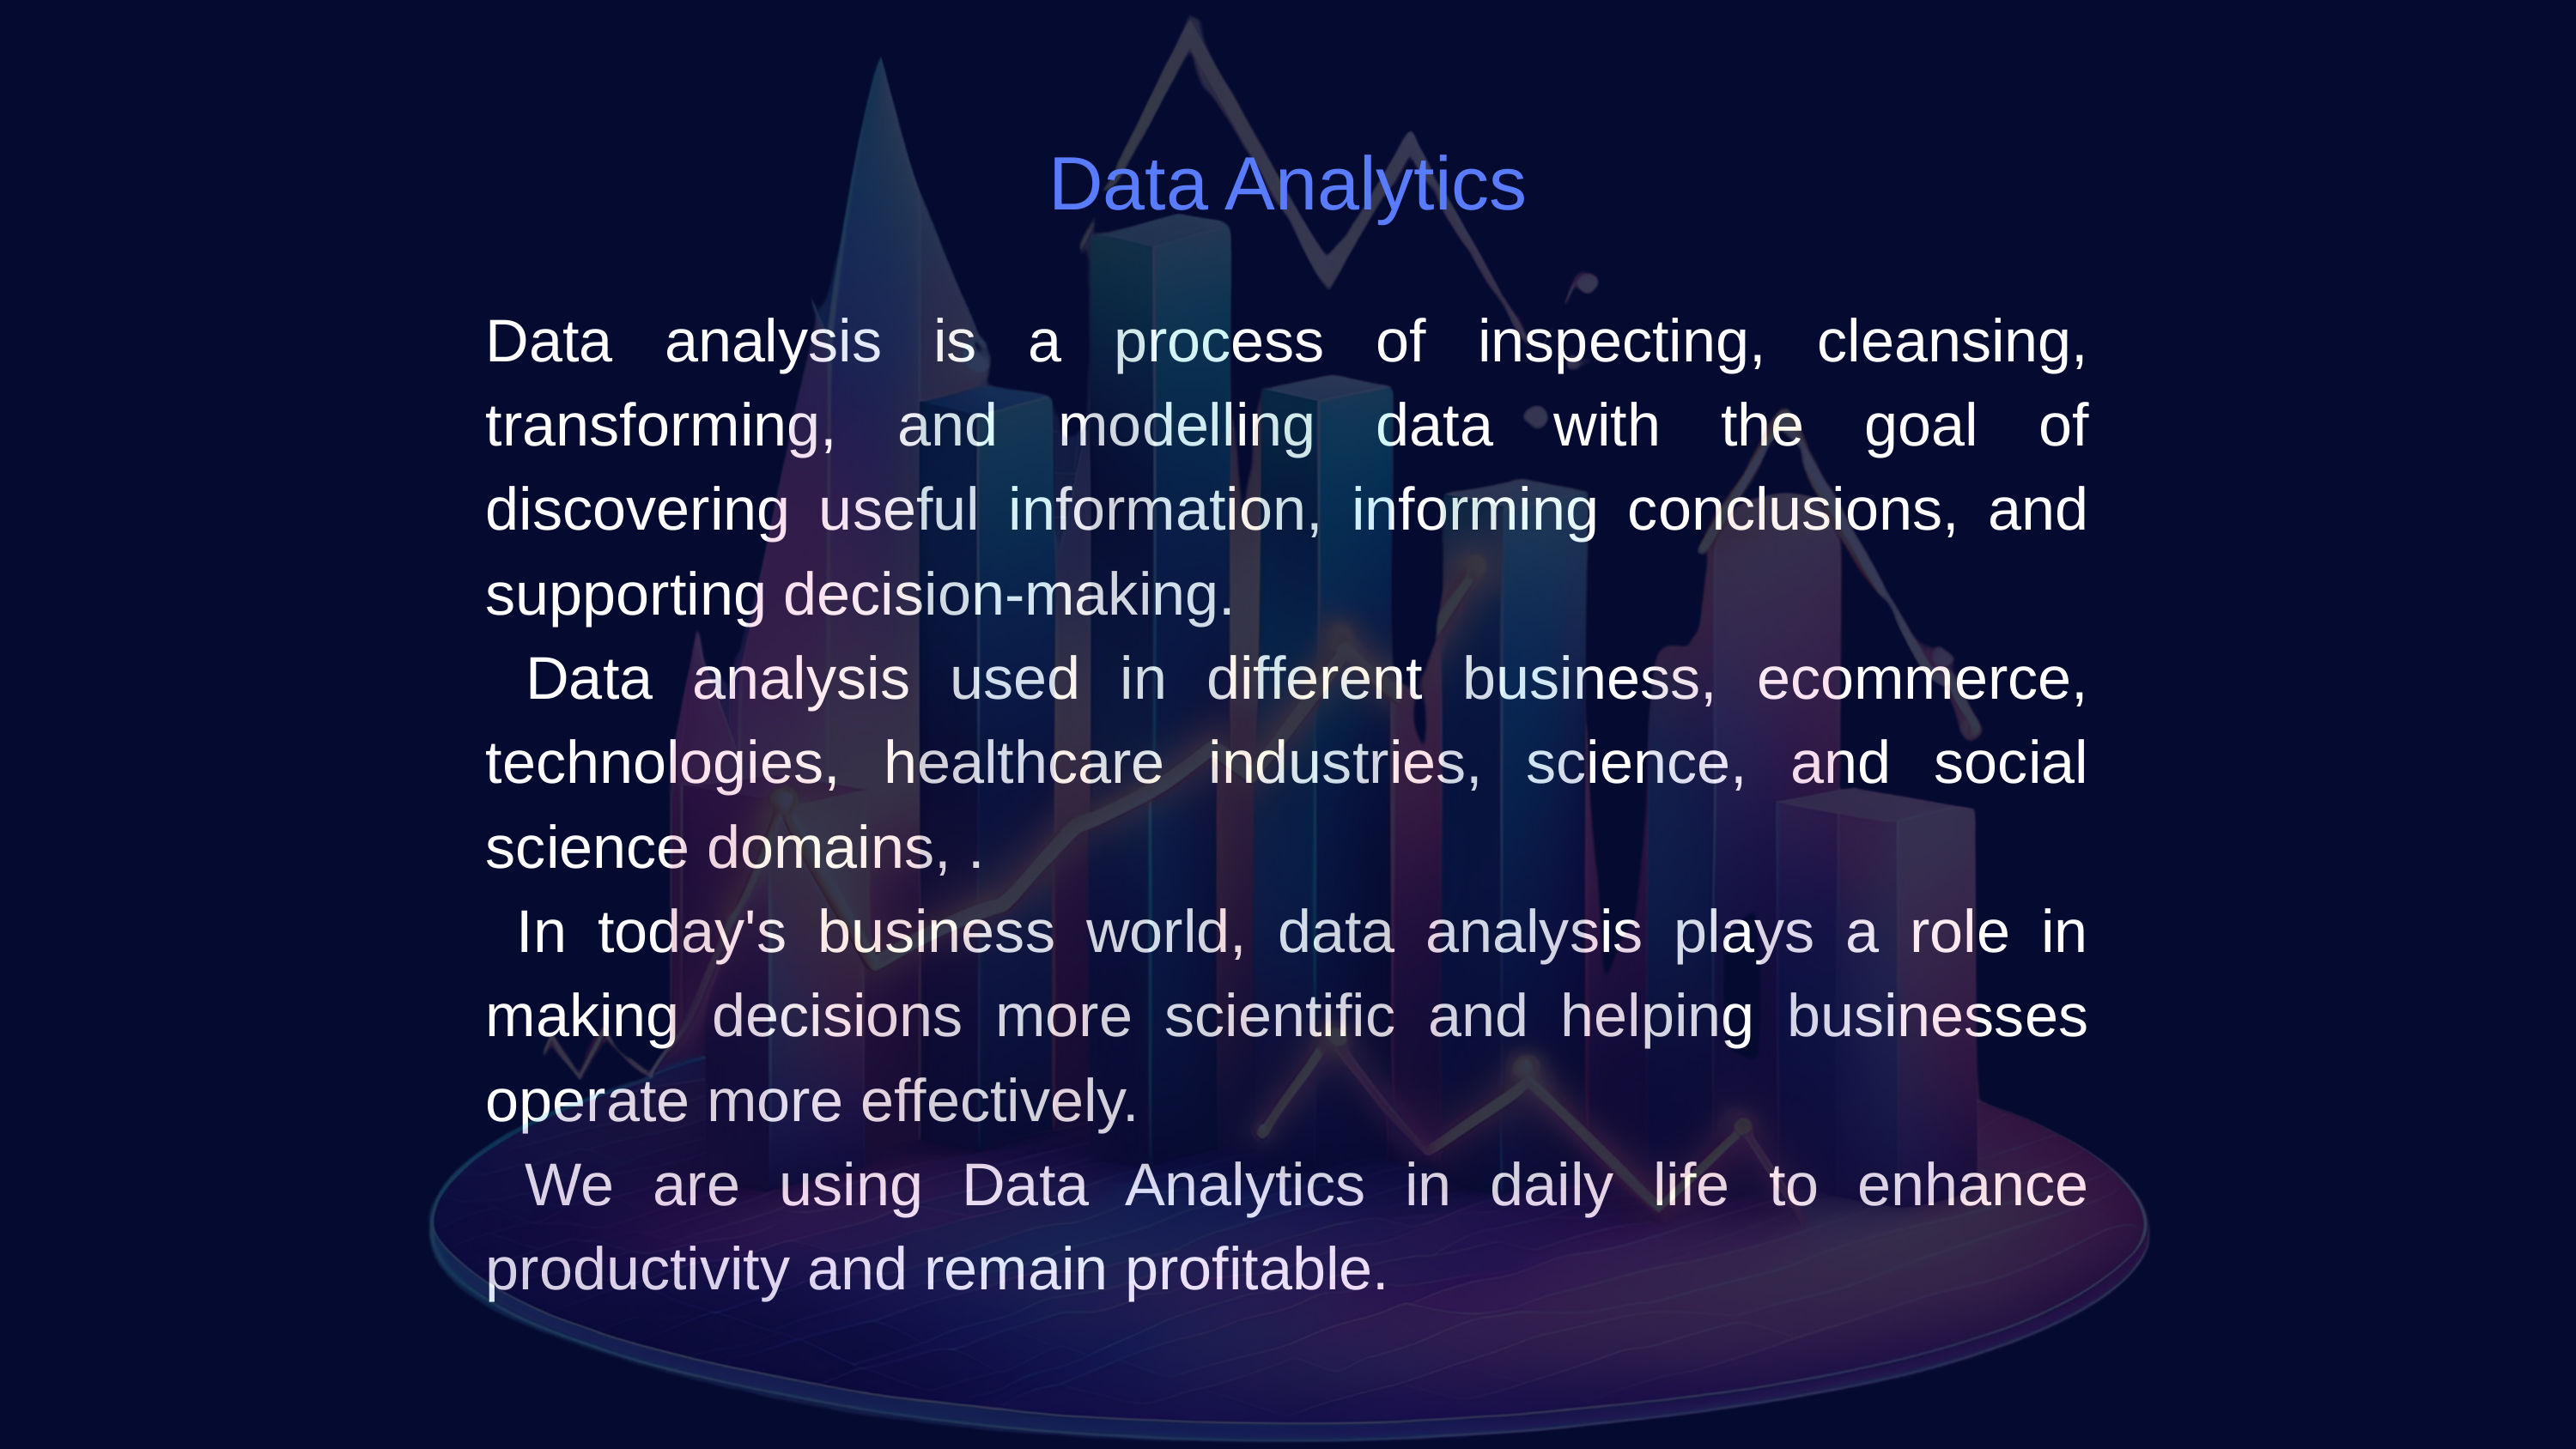

Data Analytics

Data analysis is a process of inspecting, cleansing, transforming, and modelling data with the goal of discovering useful information, informing conclusions, and supporting decision-making.
 Data analysis used in different business, ecommerce, technologies, healthcare industries, science, and social science domains, .
 In today's business world, data analysis plays a role in making decisions more scientific and helping businesses operate more effectively.
 We are using Data Analytics in daily life to enhance productivity and remain profitable.